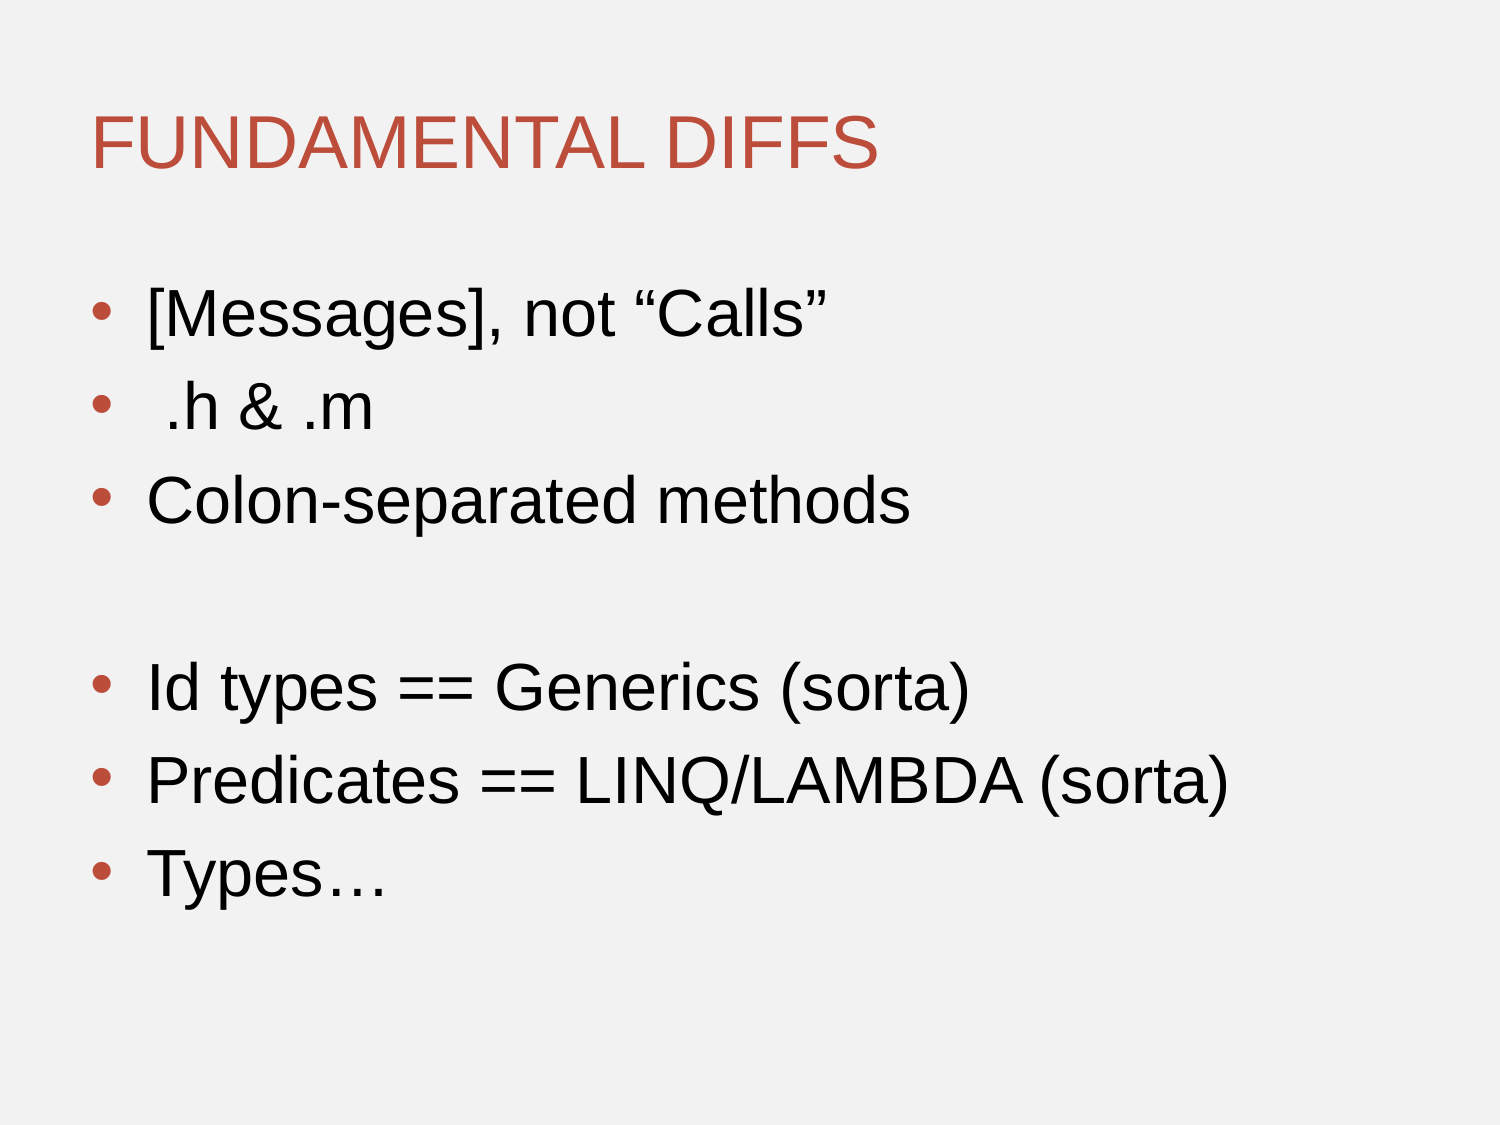

# Fundamental Diffs
[Messages], not “Calls”
 .h & .m
Colon-separated methods

Id types == Generics (sorta)
Predicates == LINQ/LAMBDA (sorta)
Types…